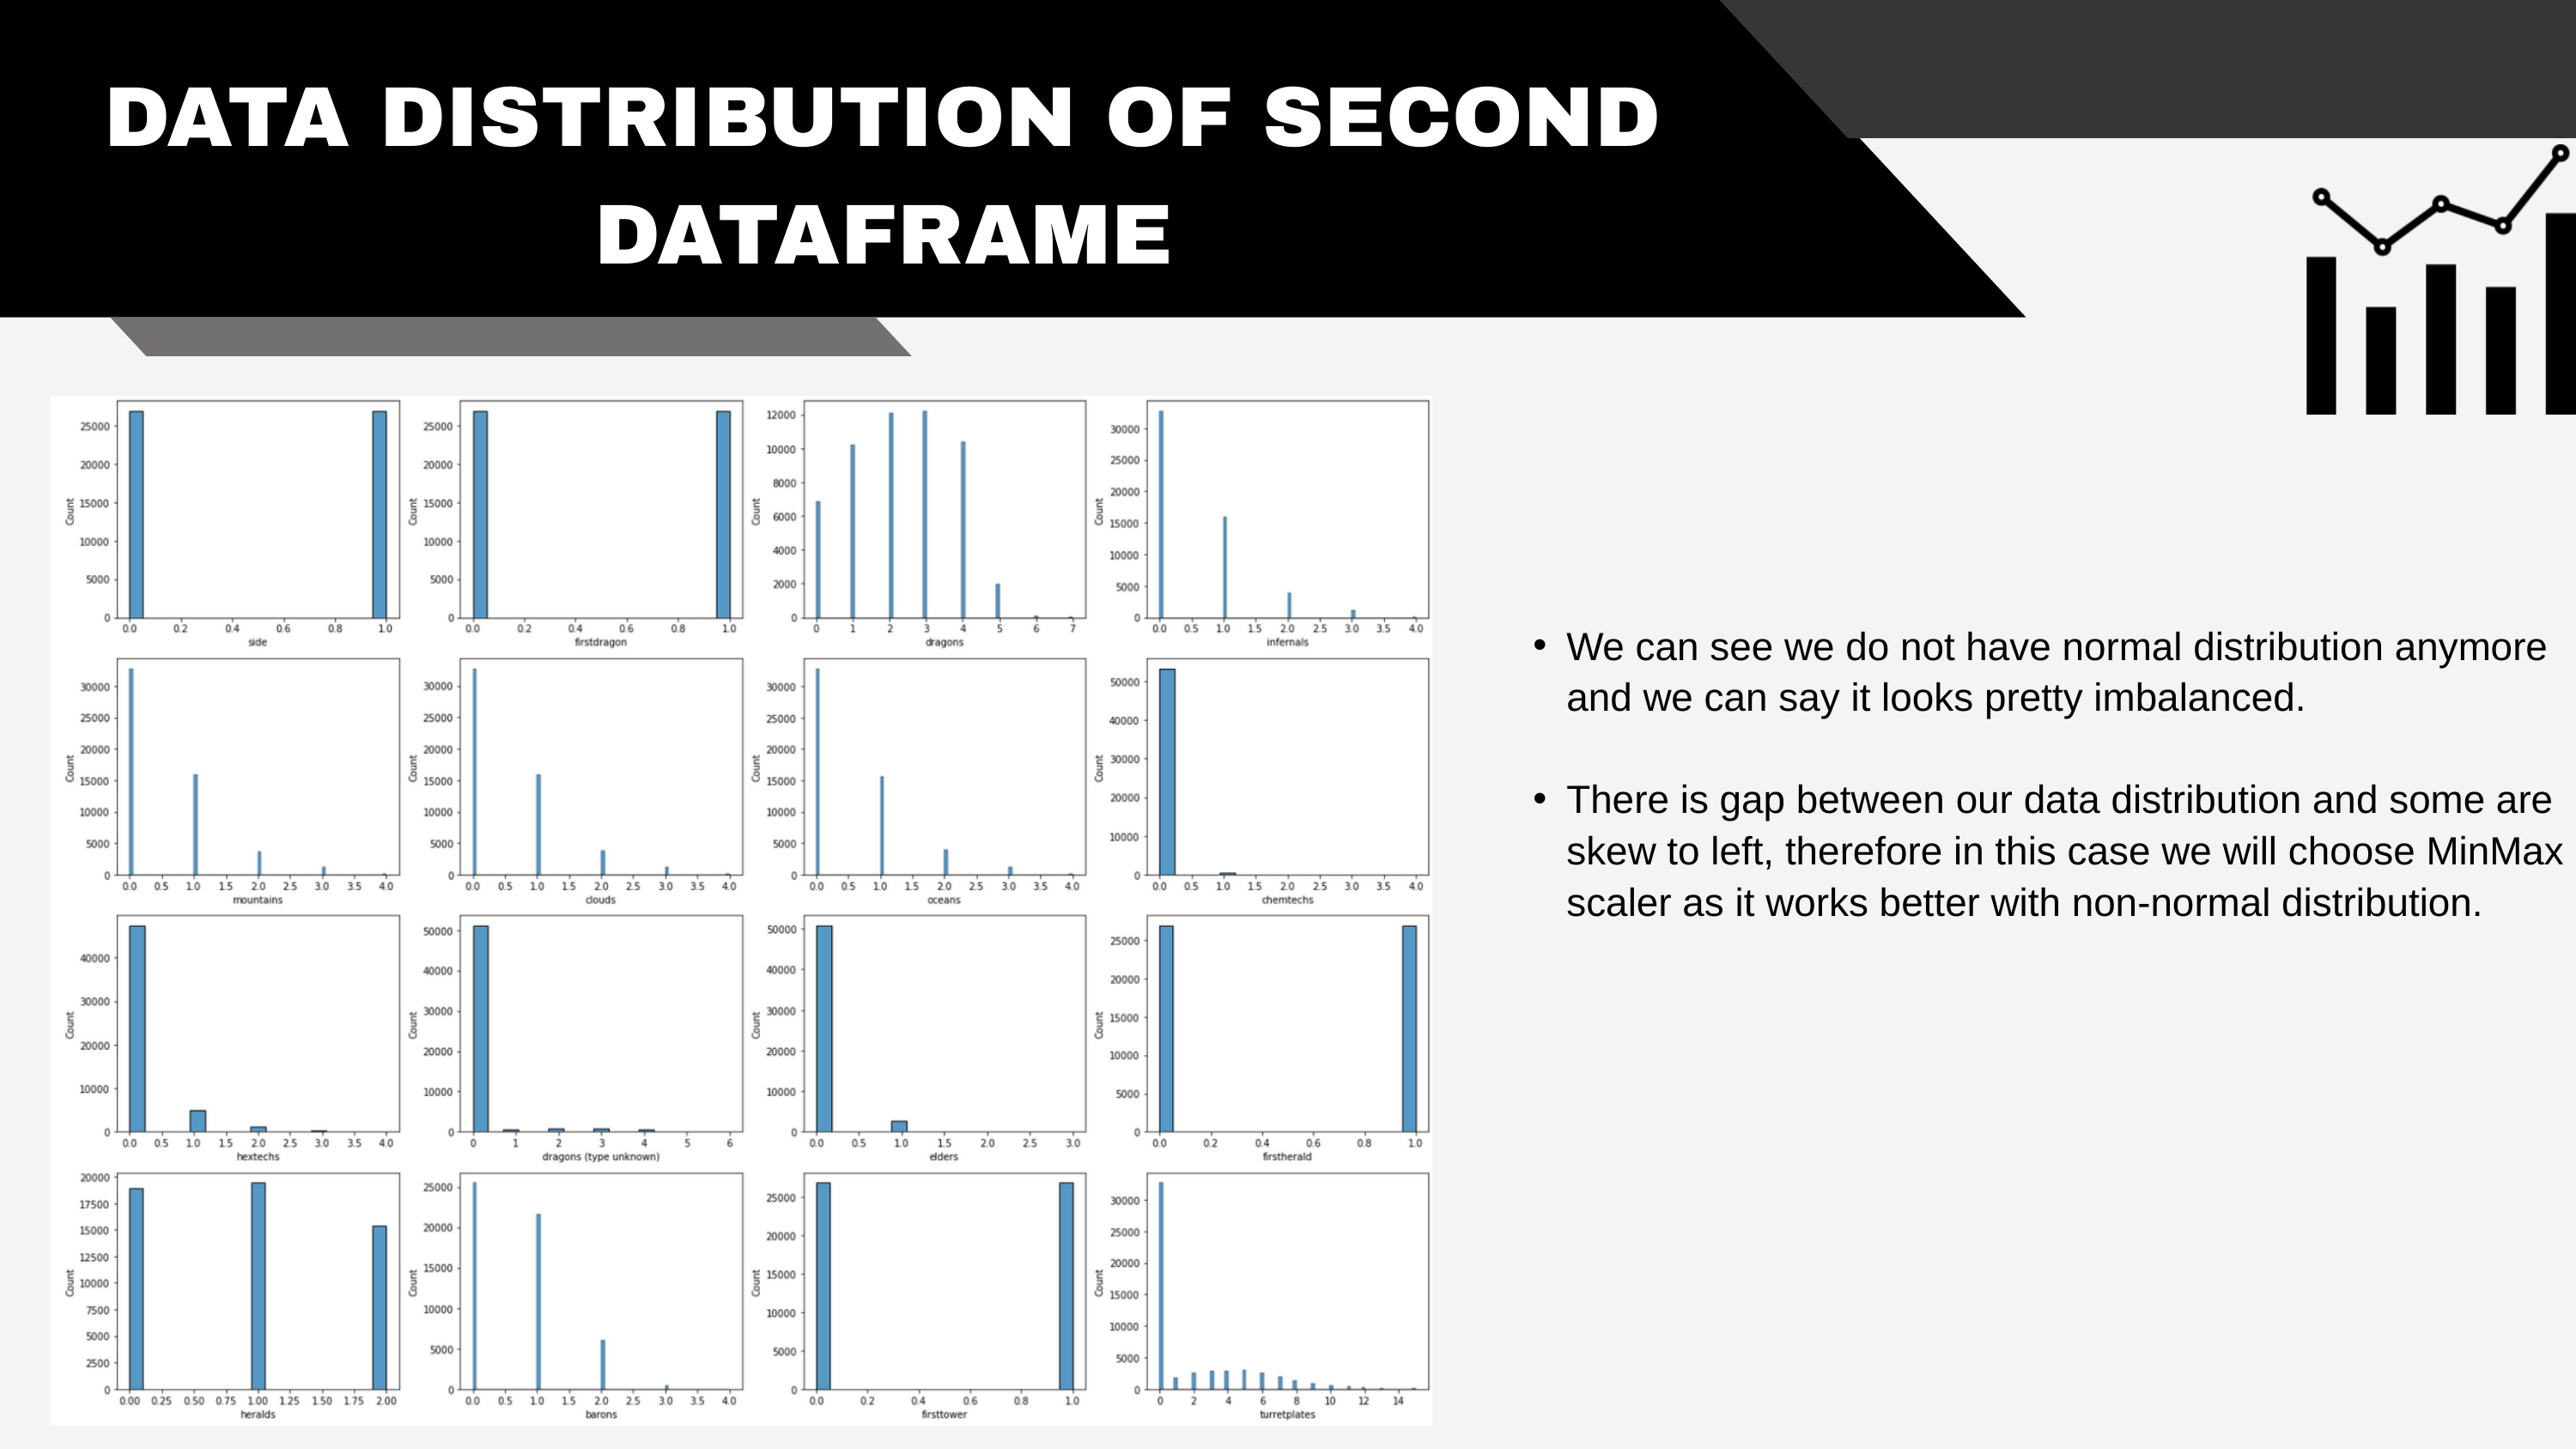

DATA DISTRIBUTION OF SECOND DATAFRAME

We can see we do not have normal distribution anymore and we can say it looks pretty imbalanced.

There is gap between our data distribution and some are skew to left, therefore in this case we will choose MinMax scaler as it works better with non-normal distribution.